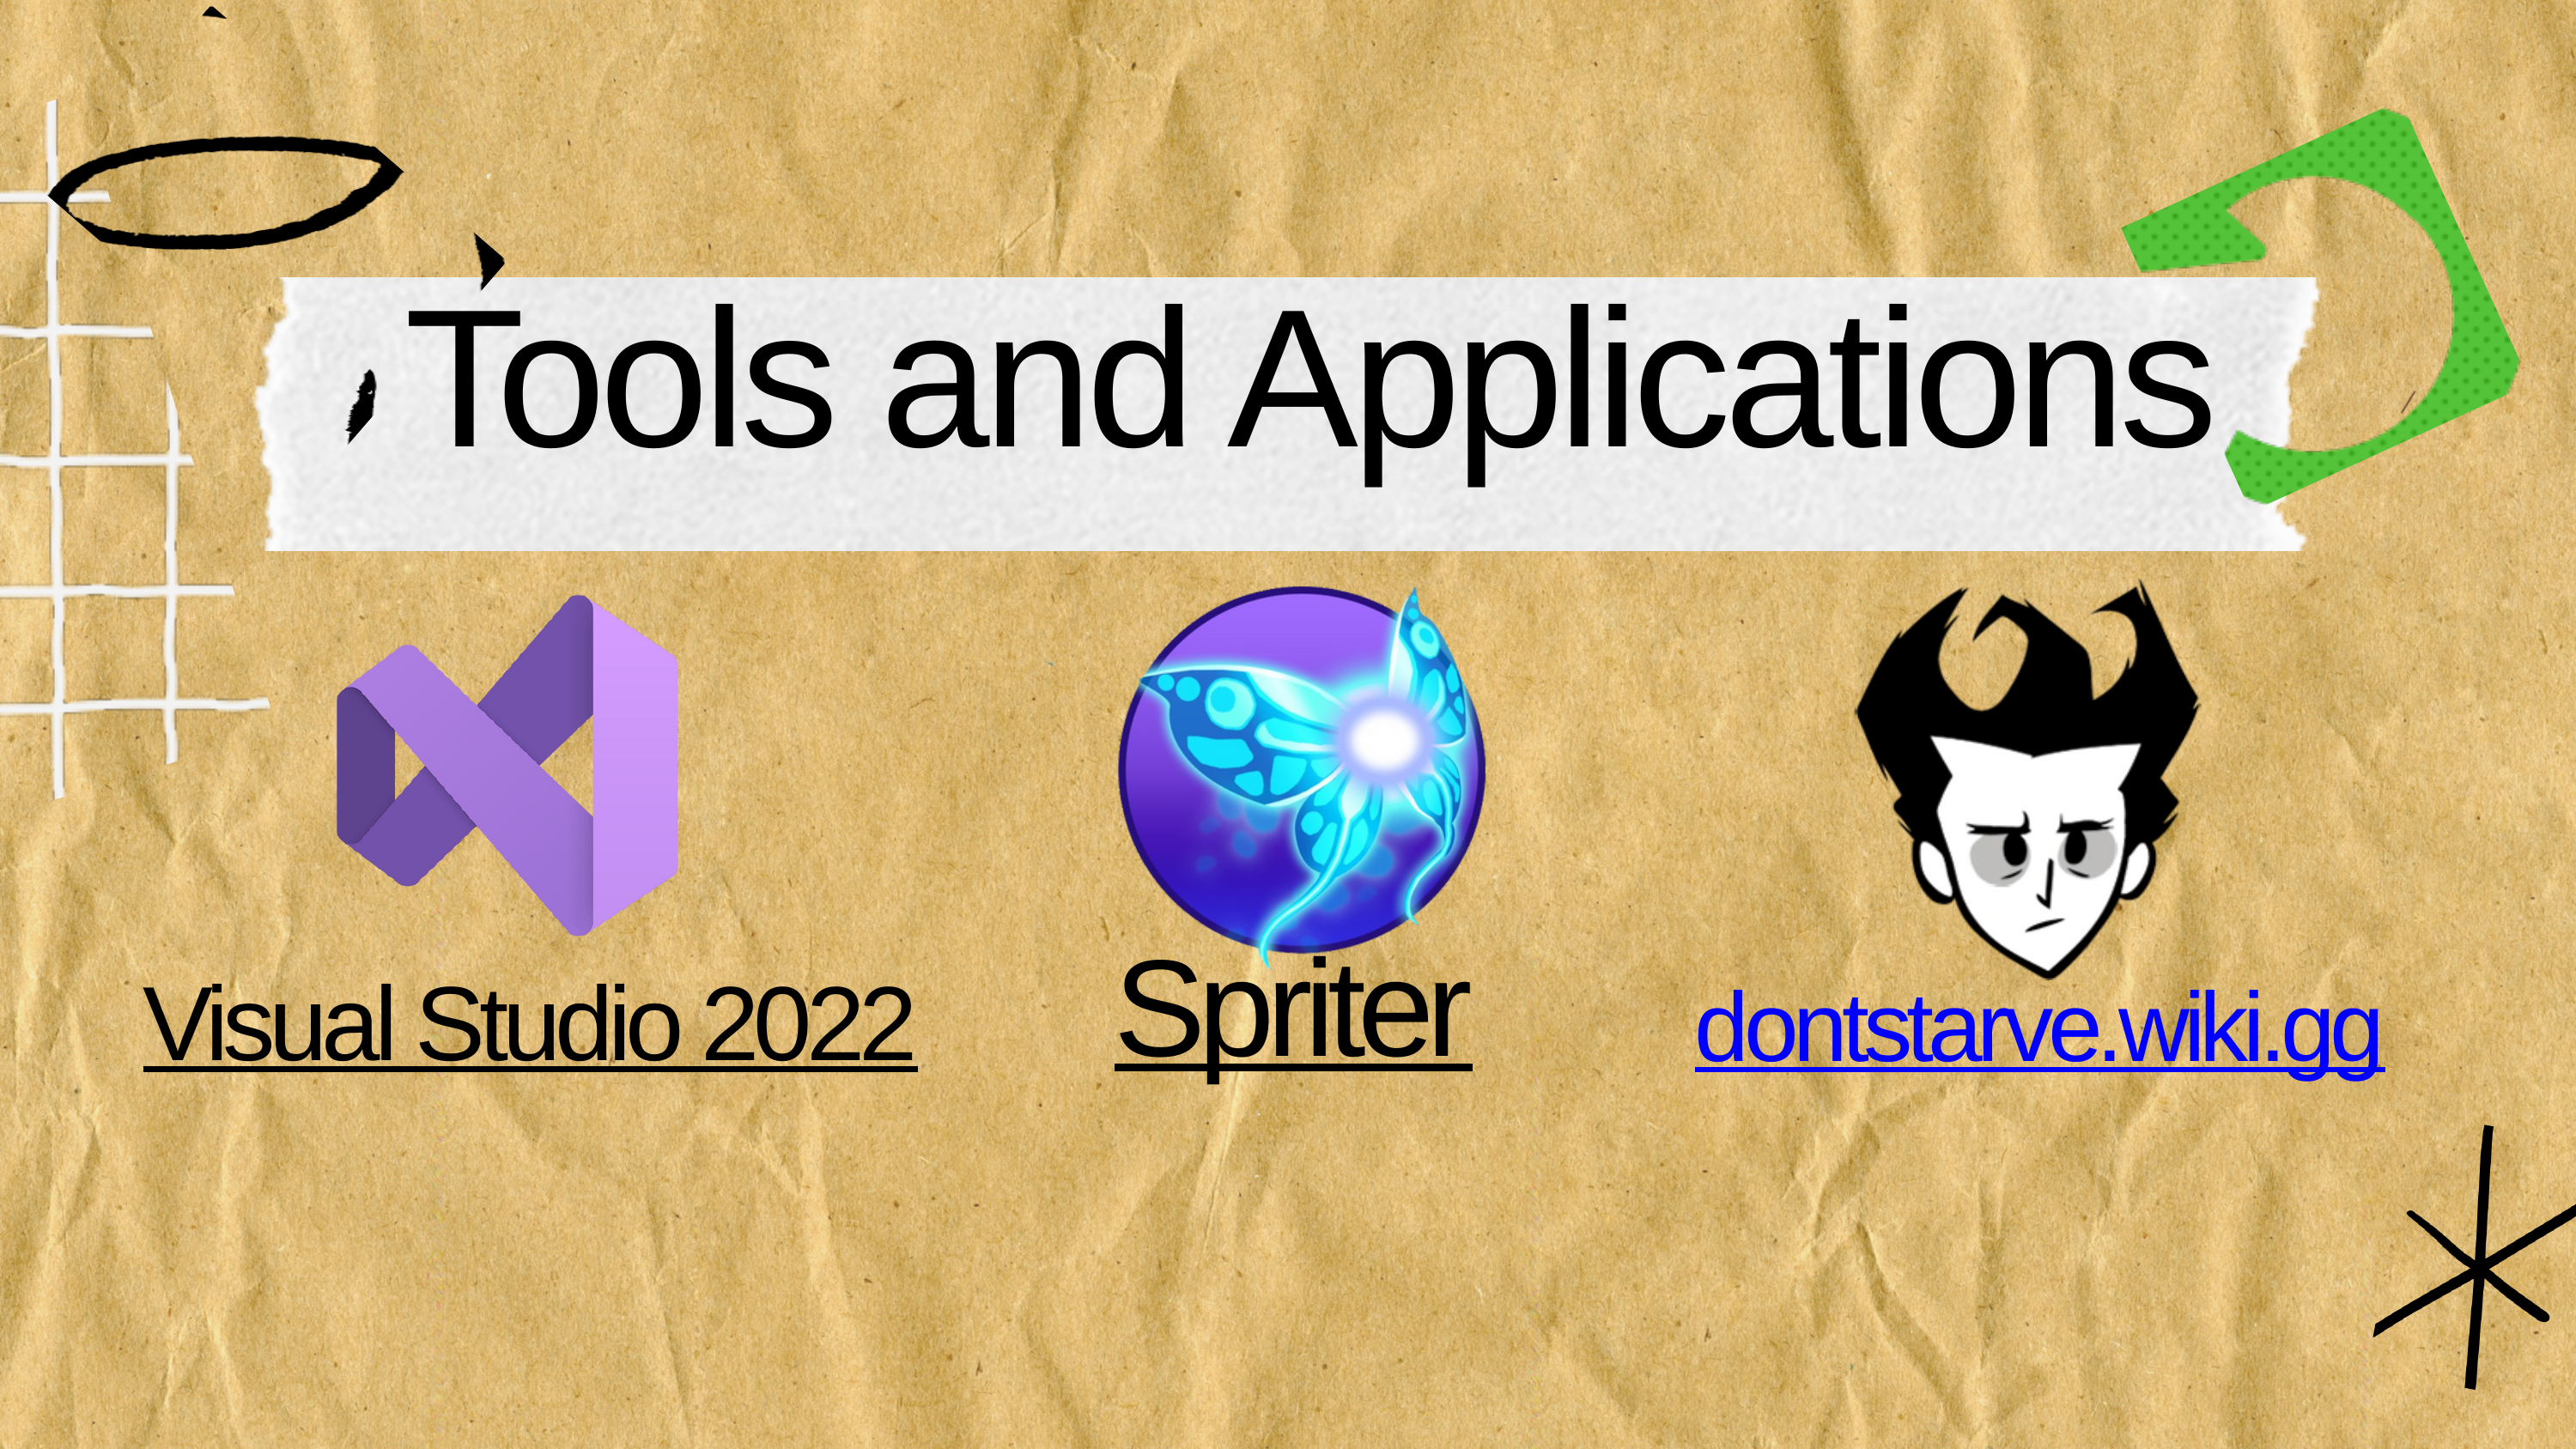

Tools and Applications

Spriter
Visual Studio 2022
dontstarve.wiki.gg